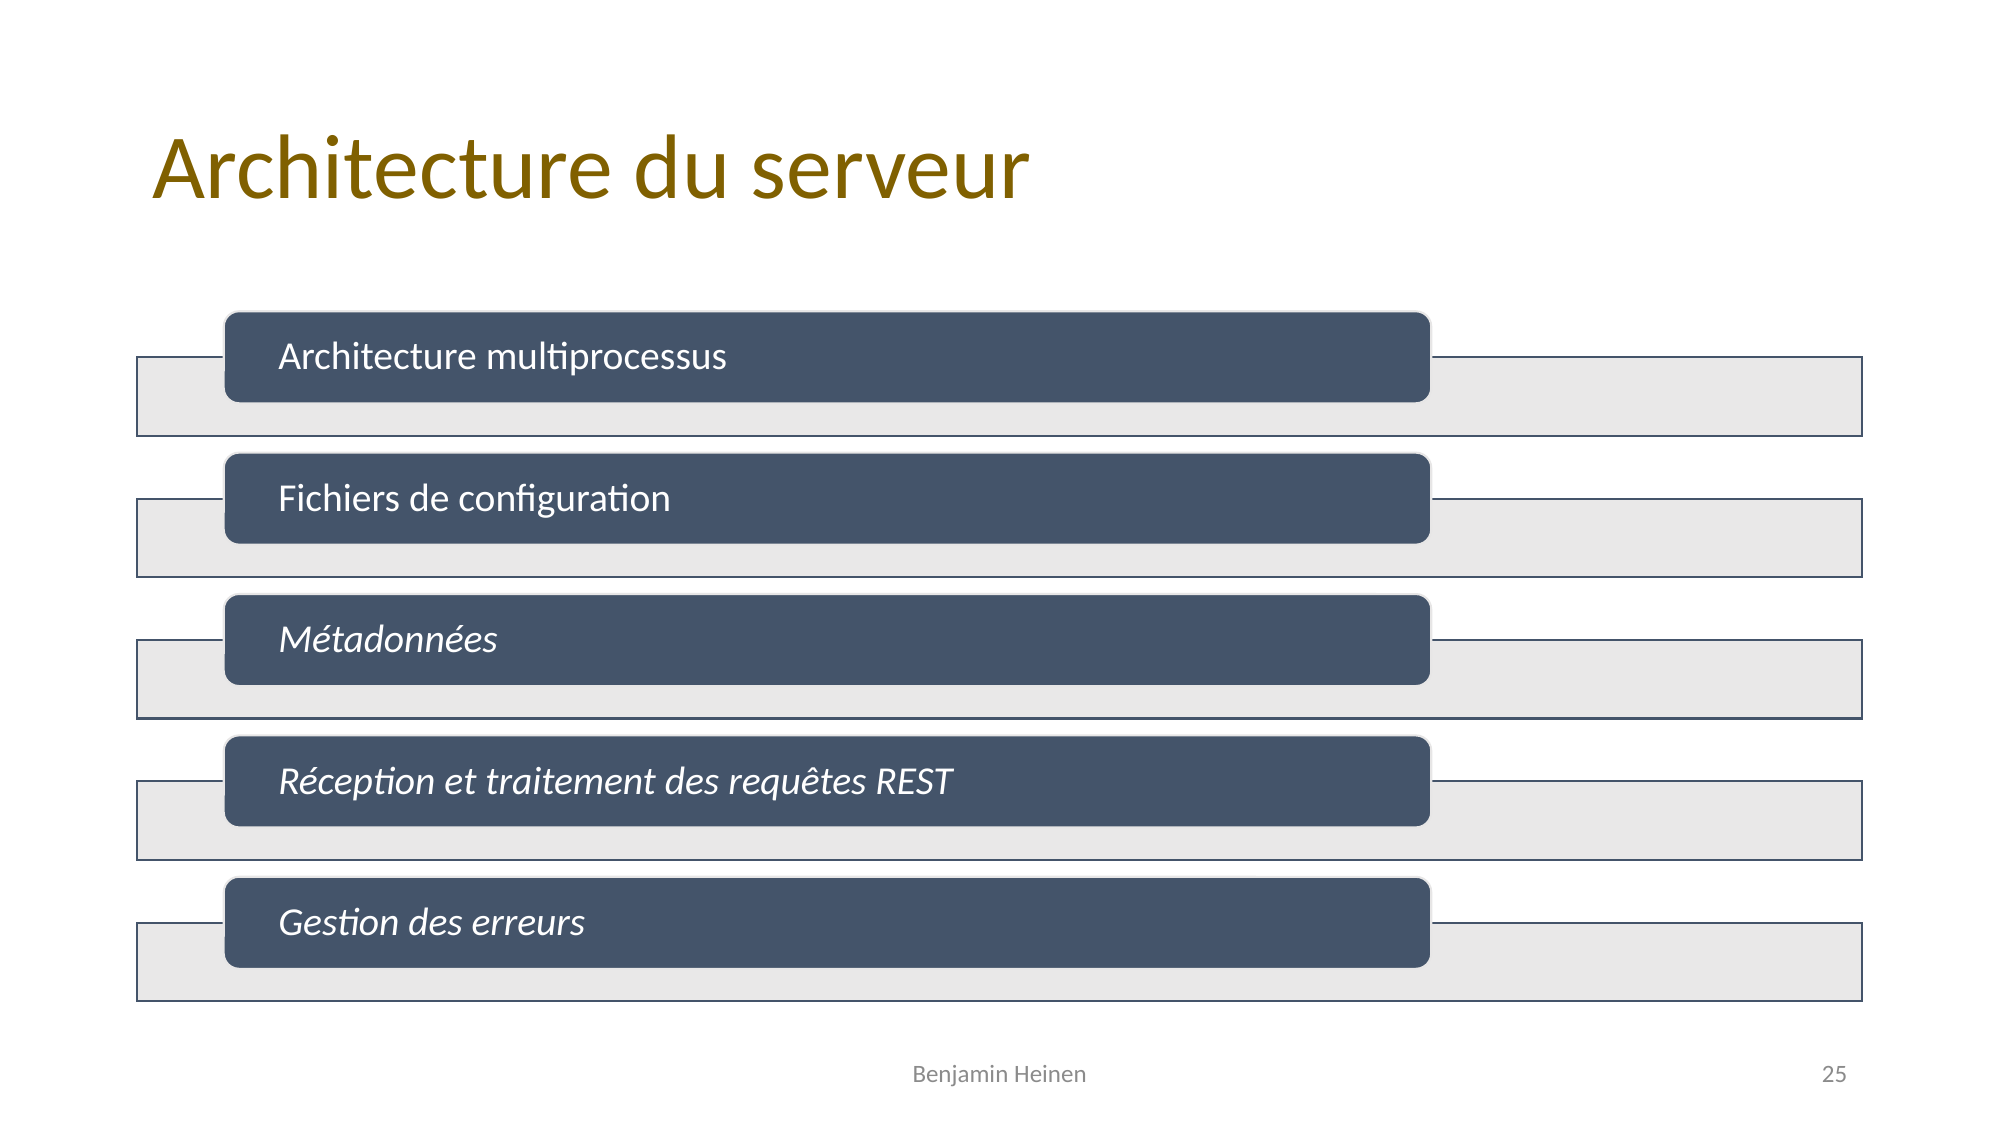

# Architecture du serveur
Architecture multiprocessus
Fichiers de configuration
Métadonnées
Réception et traitement des requêtes REST
Gestion des erreurs
Benjamin Heinen
25